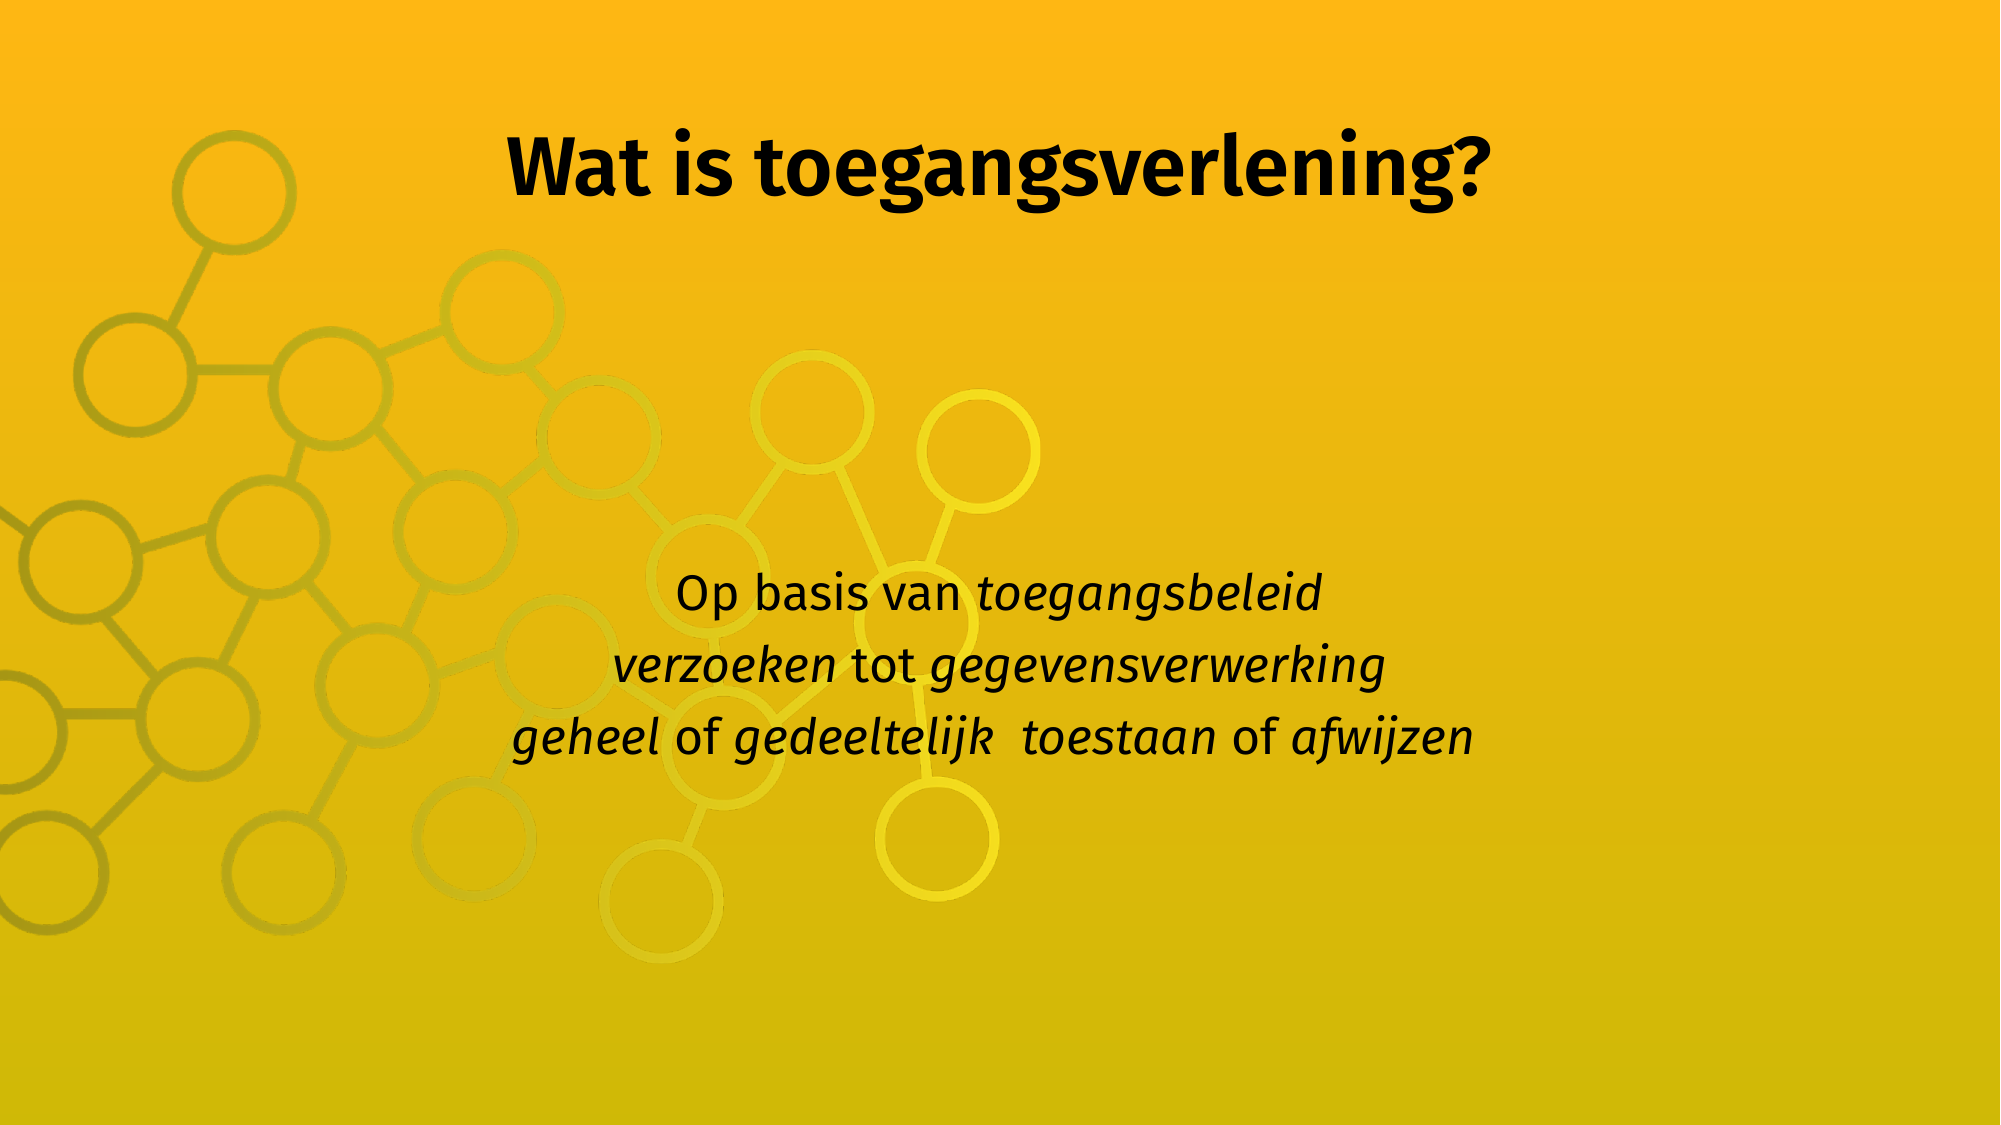

# Wat is toegangsverlening?
Op basis van toegangsbeleid
verzoeken tot gegevensverwerking
geheel of gedeeltelijk  toestaan of afwijzen